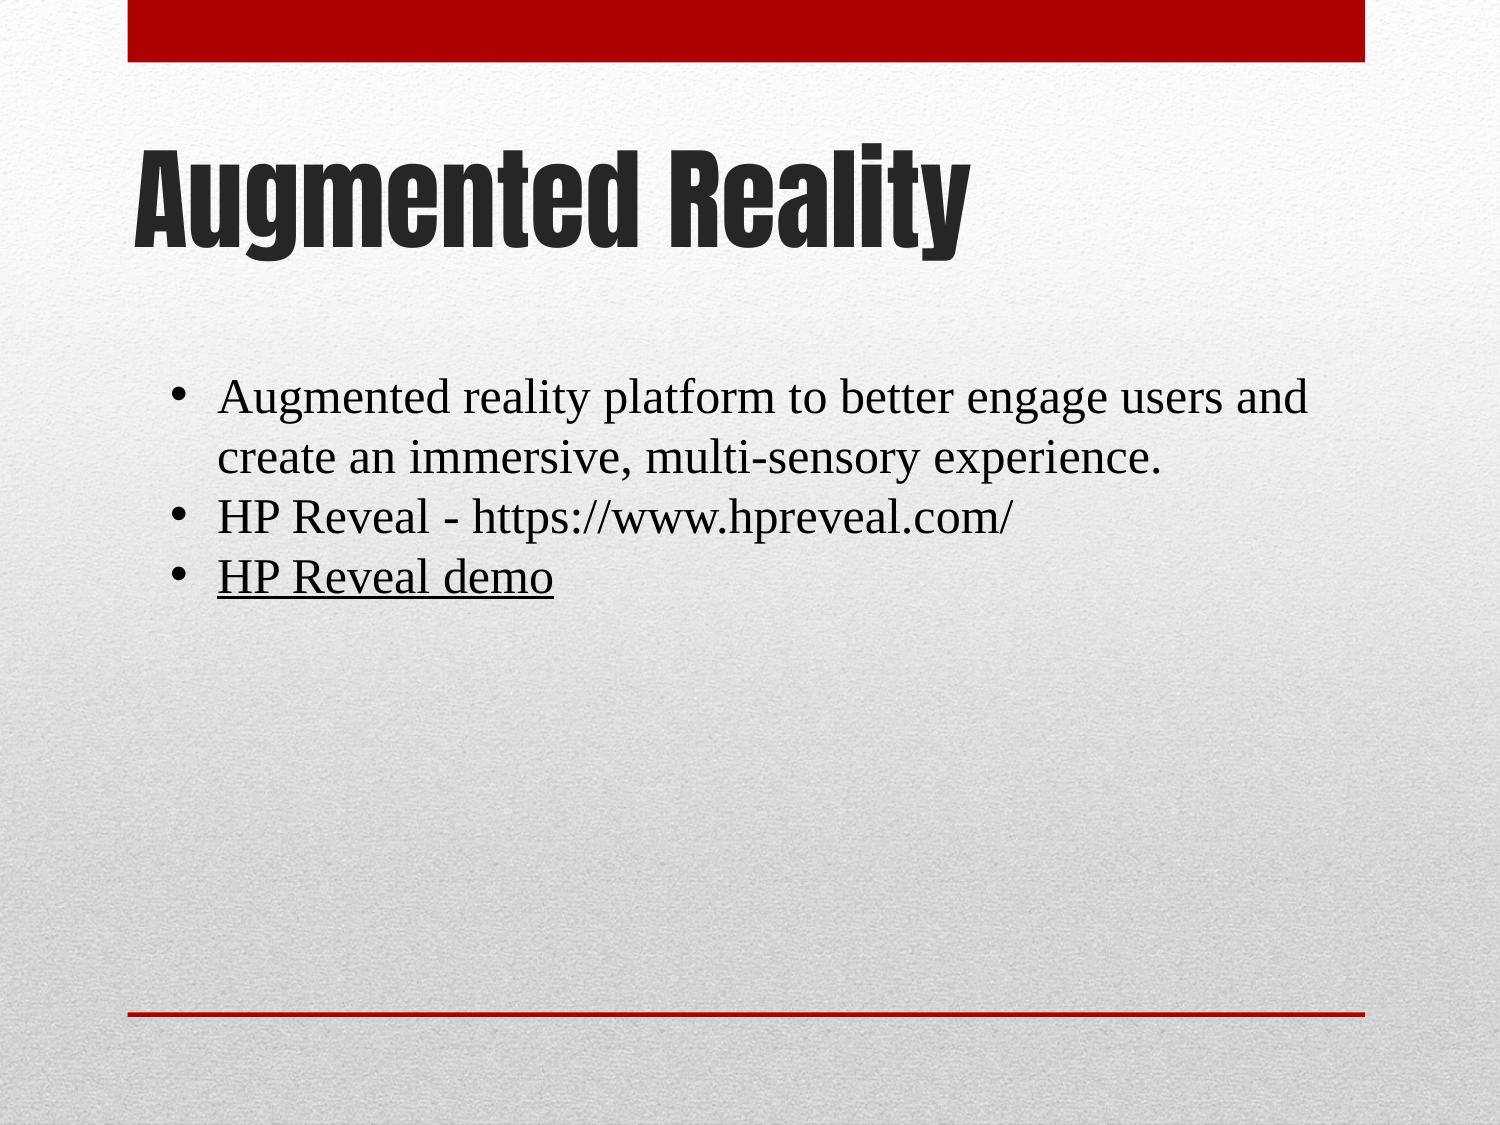

# Augmented Reality
Augmented reality platform to better engage users and create an immersive, multi-sensory experience.
HP Reveal - https://www.hpreveal.com/
HP Reveal demo